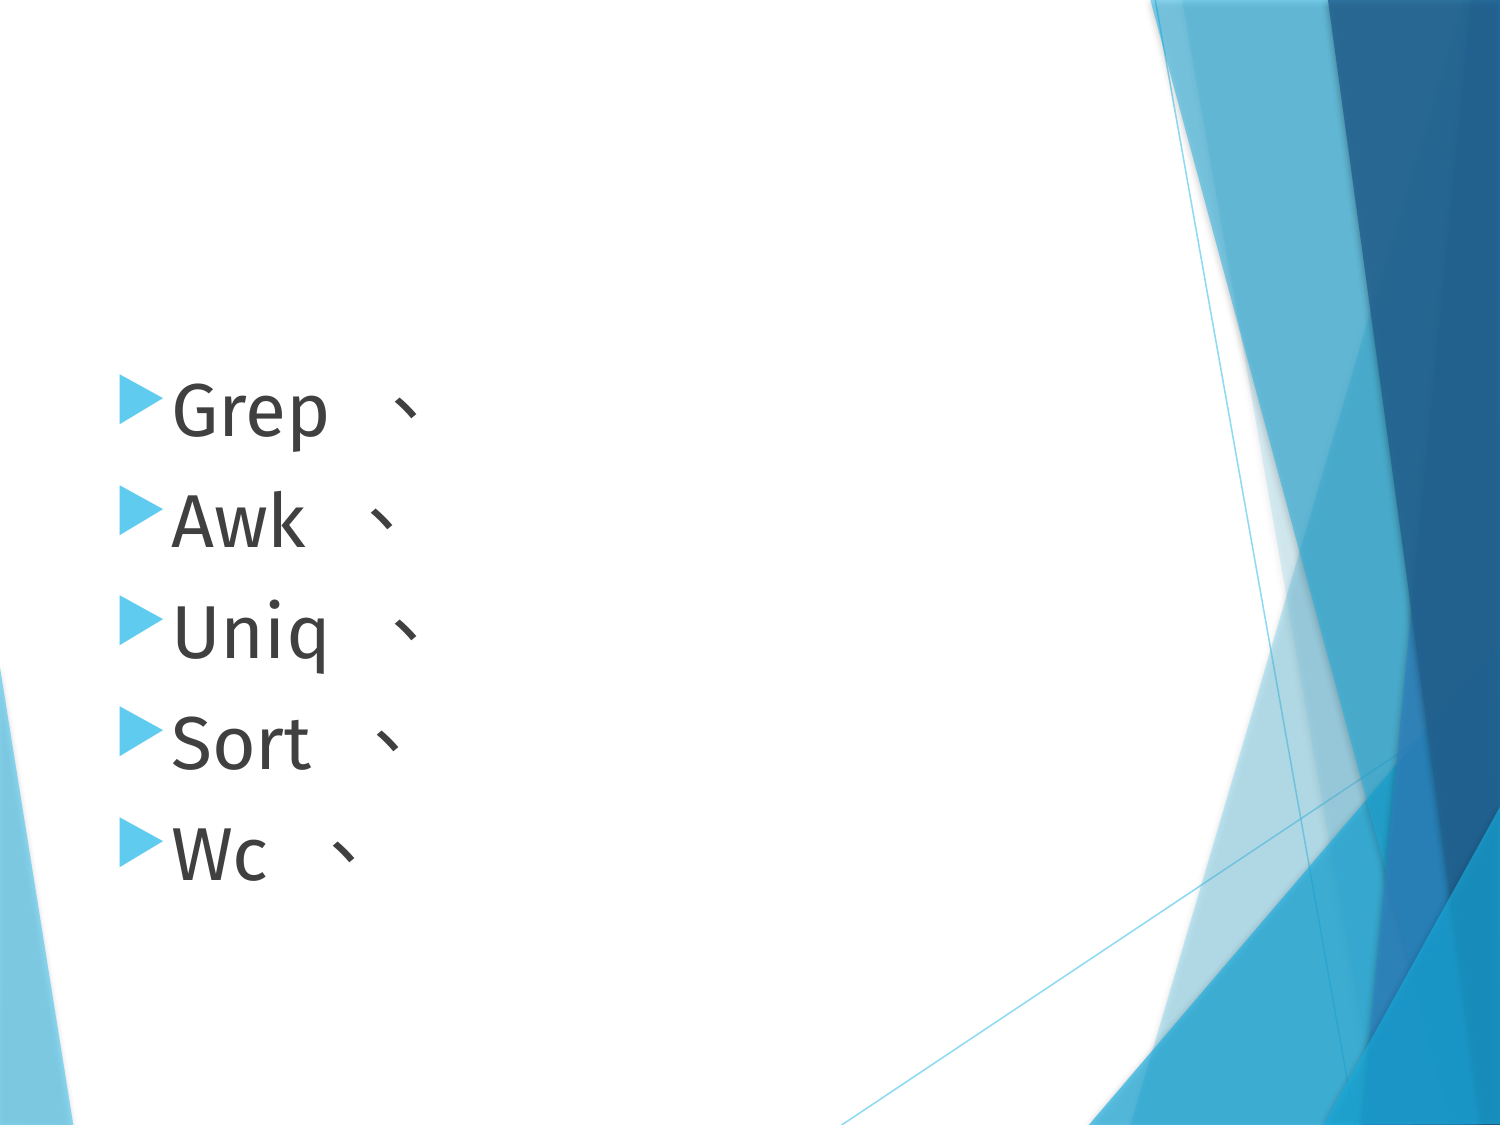

#
Grep 、
Awk 、
Uniq 、
Sort 、
Wc 、